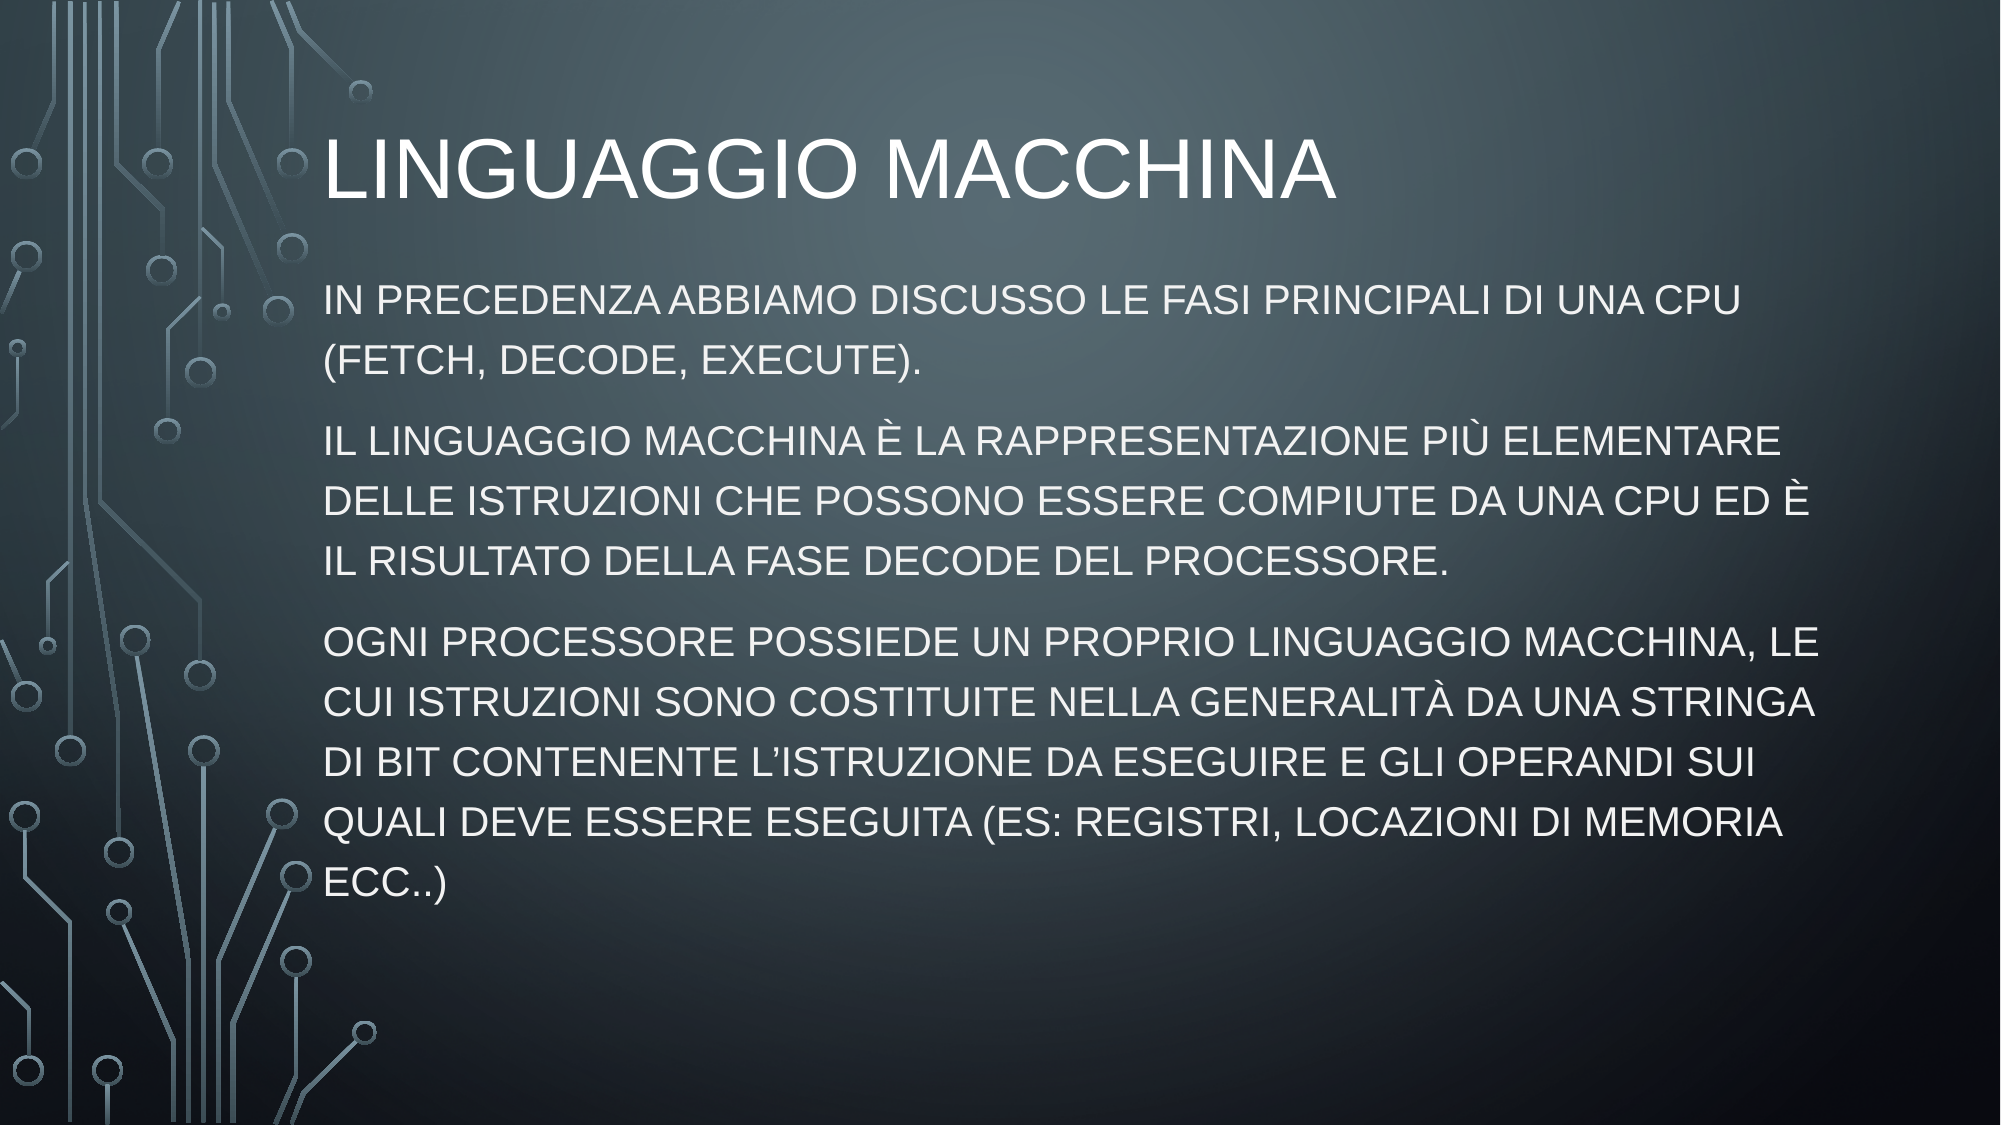

# Linguaggio macchina
IN precedenza abbiamo discusso le fasi principali di una CPU (fetch, decode, execute).
Il linguaggio macchina è la rappresentazione più elementare delle istruzioni che possono essere compiute da una CPU ed è il risultato della fase DECODE del processore.
Ogni processore possiede un proprio linguaggio macchina, le cui istruzioni sono costituite nella generalità da una stringa di bit contenente l’istruzione da eseguire e gli operandi sui quali deve essere eseguita (ES: registri, locazioni di memoria ecc..)